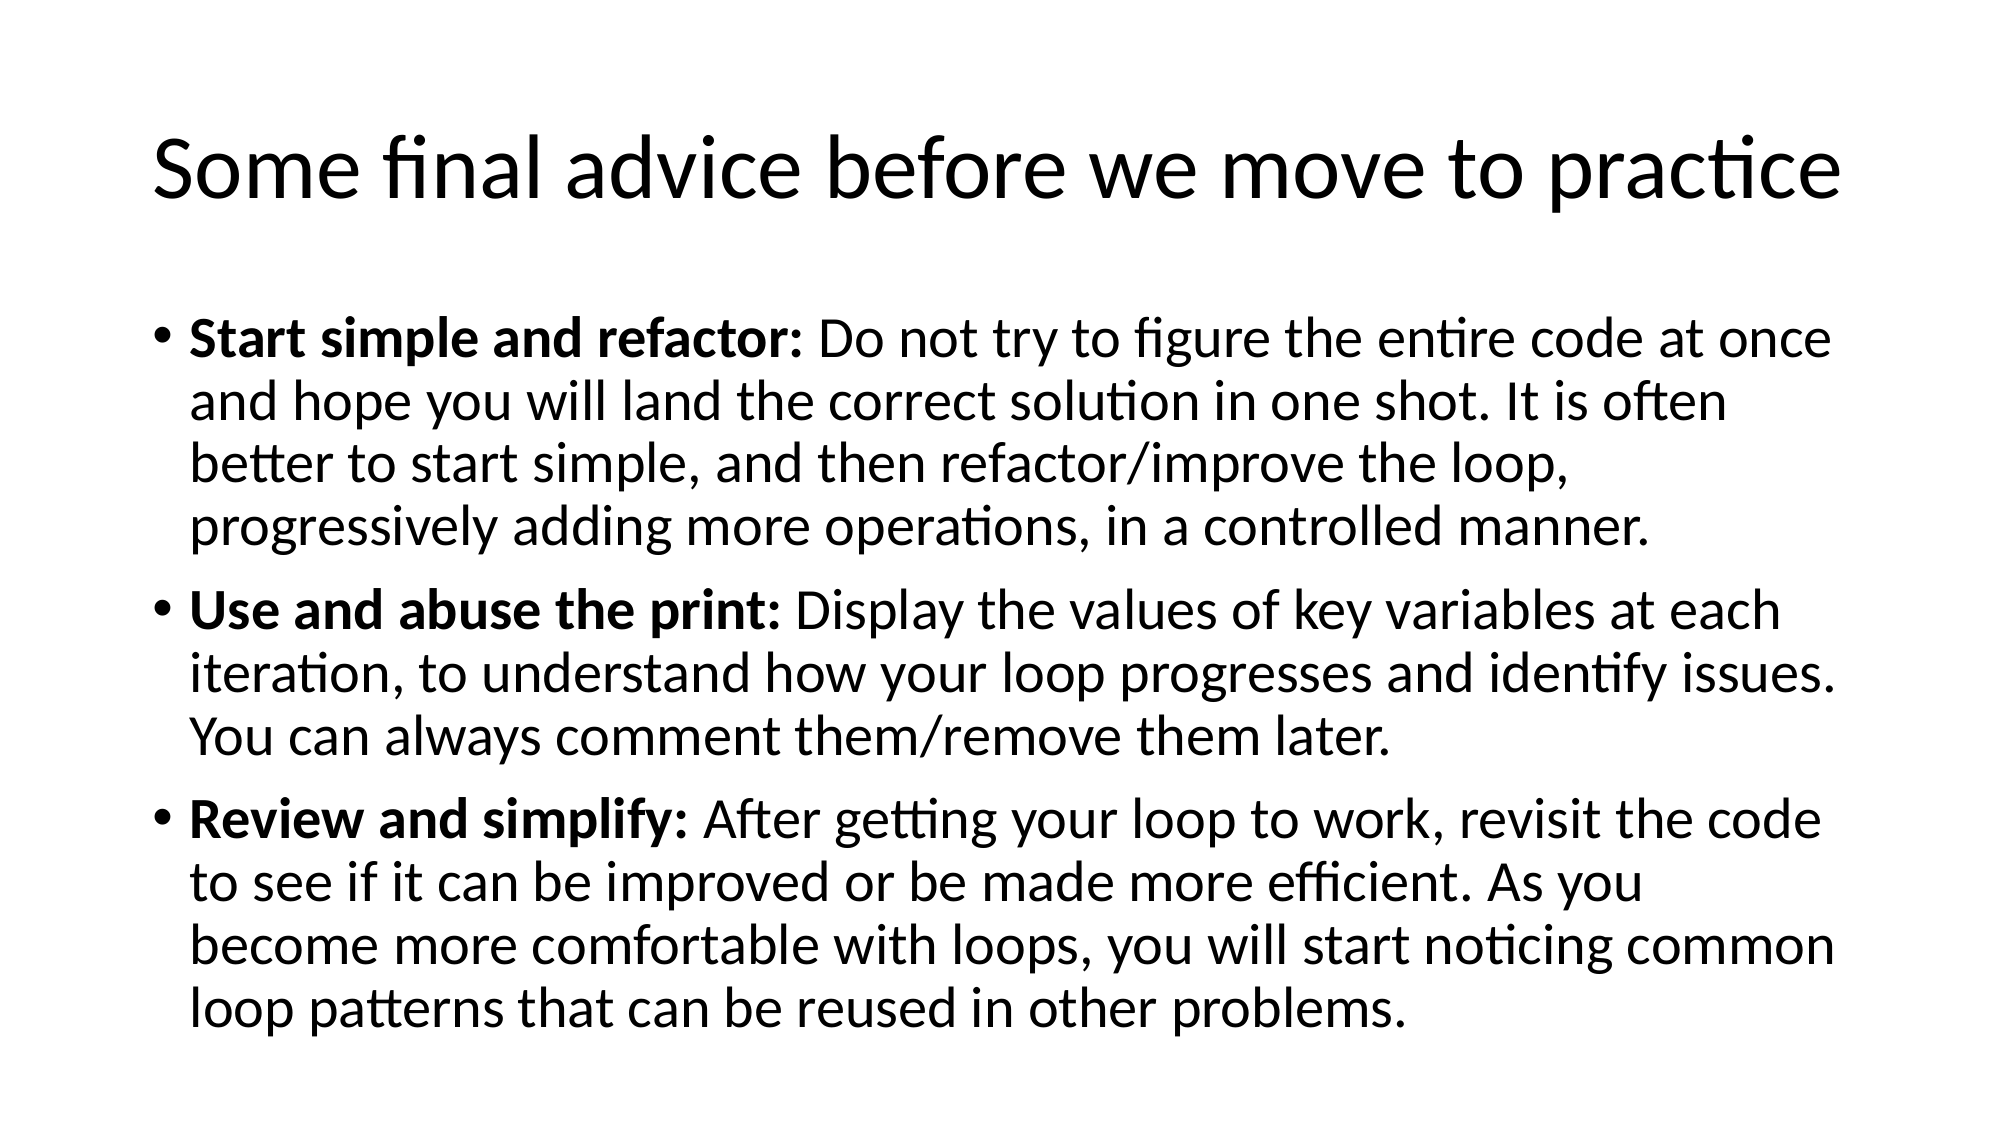

# Some final advice before we move to practice
Start simple and refactor: Do not try to figure the entire code at once and hope you will land the correct solution in one shot. It is often better to start simple, and then refactor/improve the loop, progressively adding more operations, in a controlled manner.
Use and abuse the print: Display the values of key variables at each iteration, to understand how your loop progresses and identify issues. You can always comment them/remove them later.
Review and simplify: After getting your loop to work, revisit the code to see if it can be improved or be made more efficient. As you become more comfortable with loops, you will start noticing common loop patterns that can be reused in other problems.